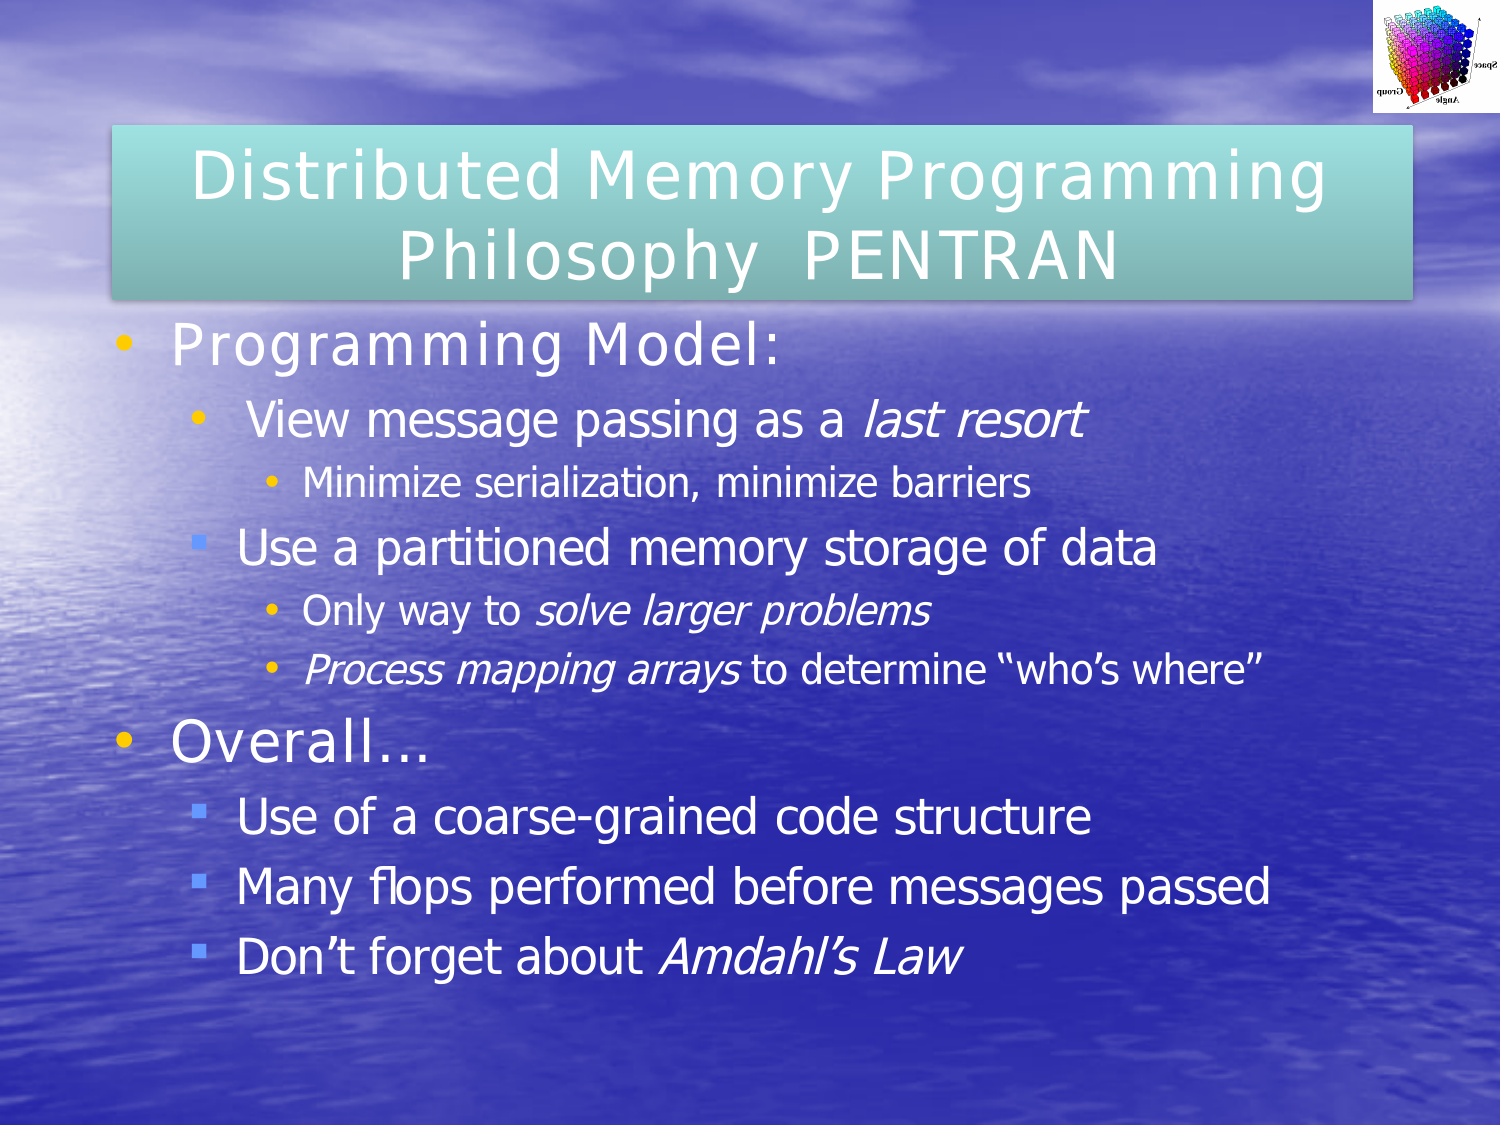

Distributed Memory Programming Philosophy  PENTRAN
Programming Model:
View message passing as a last resort
Minimize serialization, minimize barriers
Use a partitioned memory storage of data
Only way to solve larger problems
Process mapping arrays to determine “who’s where”
Overall...
Use of a coarse-grained code structure
Many flops performed before messages passed
Don’t forget about Amdahl’s Law